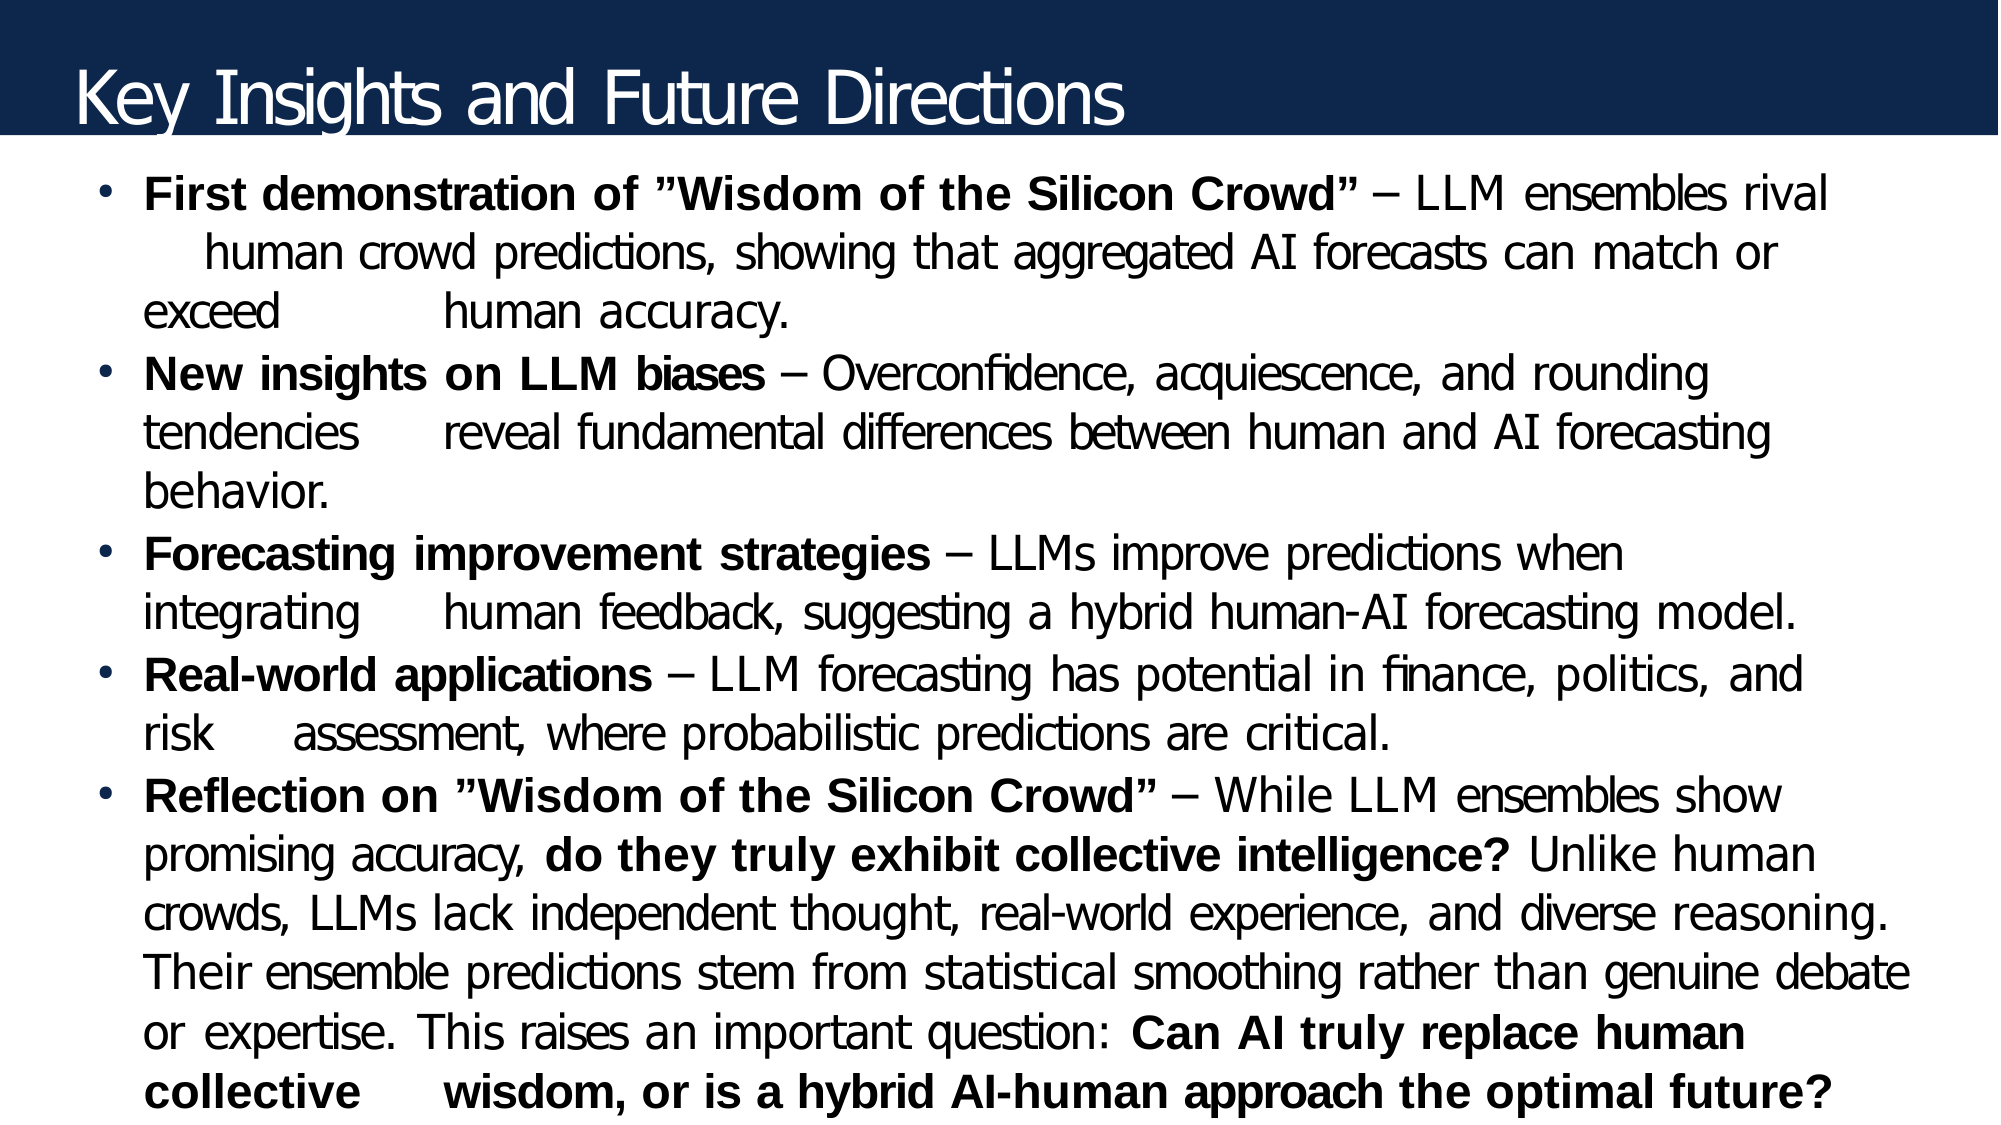

# Key Insights and Future Directions
First demonstration of ”Wisdom of the Silicon Crowd” – LLM ensembles rival 	human crowd predictions, showing that aggregated AI forecasts can match or exceed 	human accuracy.
New insights on LLM biases – Overconfidence, acquiescence, and rounding tendencies 	reveal fundamental differences between human and AI forecasting behavior.
Forecasting improvement strategies – LLMs improve predictions when integrating 	human feedback, suggesting a hybrid human-AI forecasting model.
Real-world applications – LLM forecasting has potential in finance, politics, and risk 	assessment, where probabilistic predictions are critical.
Reflection on ”Wisdom of the Silicon Crowd” – While LLM ensembles show 	promising accuracy, do they truly exhibit collective intelligence? Unlike human 	crowds, LLMs lack independent thought, real-world experience, and diverse reasoning. 	Their ensemble predictions stem from statistical smoothing rather than genuine debate or 	expertise. This raises an important question: Can AI truly replace human collective 	wisdom, or is a hybrid AI-human approach the optimal future?
119 / 22